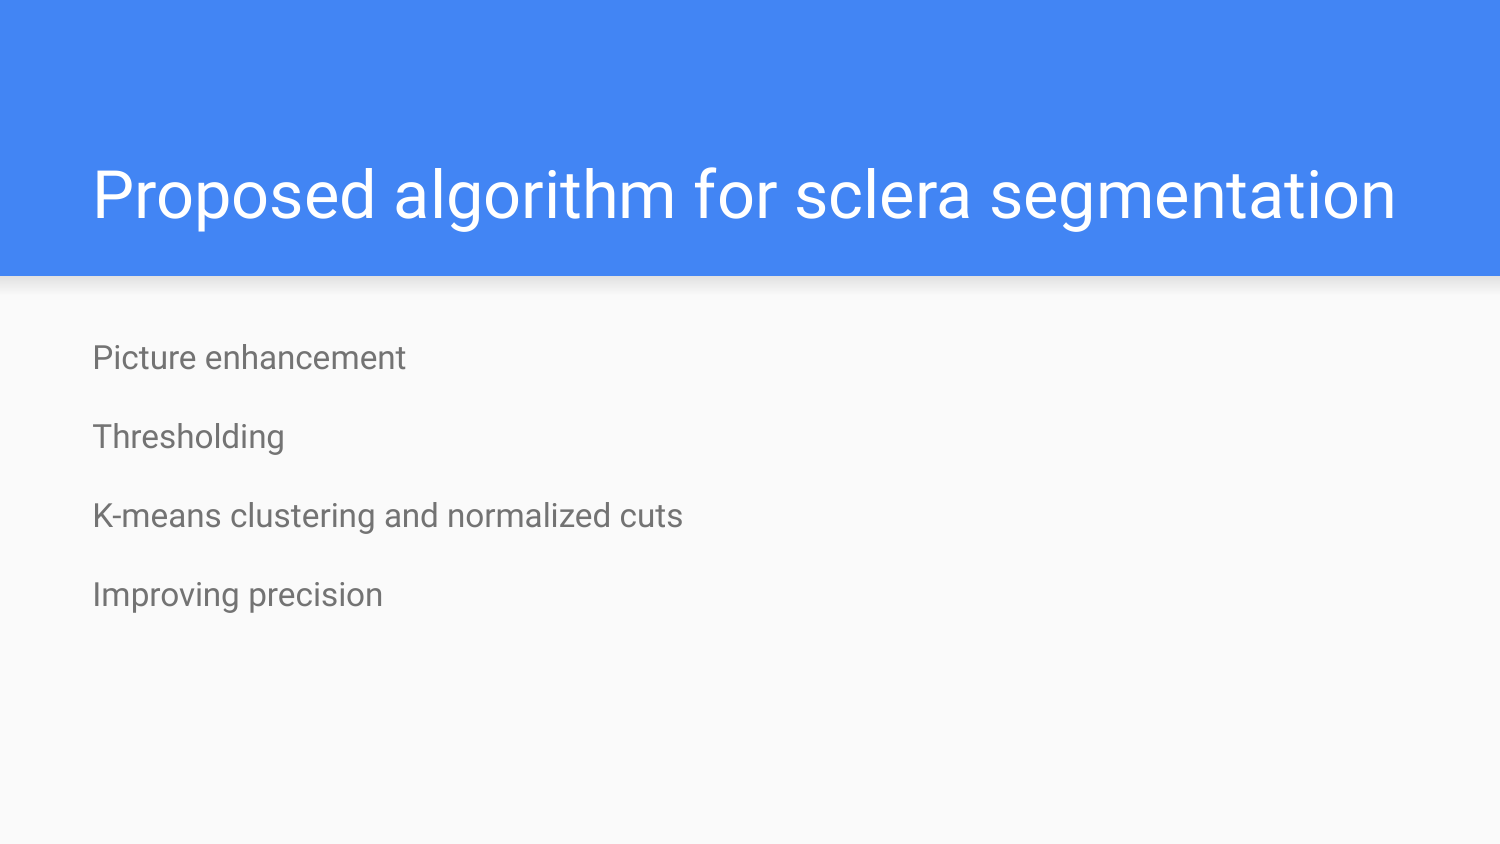

# Proposed algorithm for sclera segmentation
Picture enhancement
Thresholding
K-means clustering and normalized cuts
Improving precision